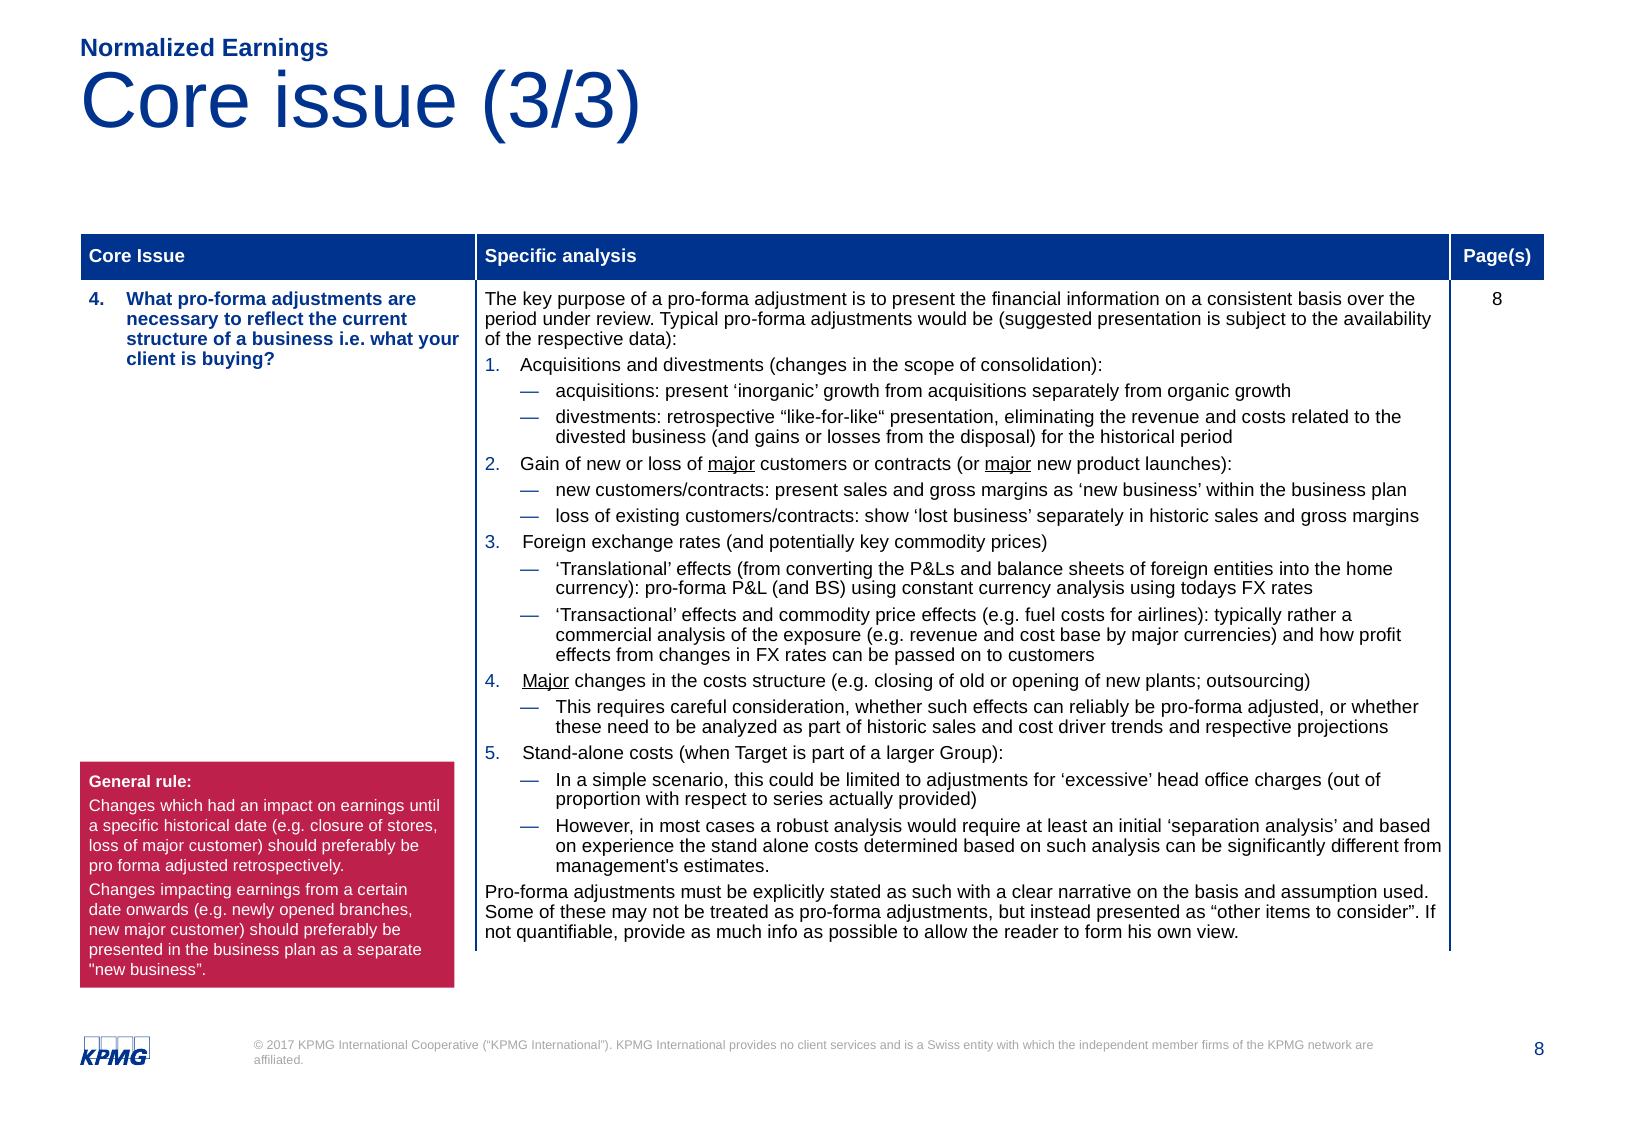

Normalized Earnings
# Core issue (3/3)
| Core Issue | Specific analysis | Page(s) |
| --- | --- | --- |
| What pro-forma adjustments are necessary to reflect the current structure of a business i.e. what your client is buying? | The key purpose of a pro-forma adjustment is to present the financial information on a consistent basis over the period under review. Typical pro-forma adjustments would be (suggested presentation is subject to the availability of the respective data): Acquisitions and divestments (changes in the scope of consolidation): acquisitions: present ‘inorganic’ growth from acquisitions separately from organic growth divestments: retrospective “like-for-like“ presentation, eliminating the revenue and costs related to the divested business (and gains or losses from the disposal) for the historical period Gain of new or loss of major customers or contracts (or major new product launches): new customers/contracts: present sales and gross margins as ‘new business’ within the business plan loss of existing customers/contracts: show ‘lost business’ separately in historic sales and gross margins Foreign exchange rates (and potentially key commodity prices) ‘Translational’ effects (from converting the P&Ls and balance sheets of foreign entities into the home currency): pro-forma P&L (and BS) using constant currency analysis using todays FX rates ‘Transactional’ effects and commodity price effects (e.g. fuel costs for airlines): typically rather a commercial analysis of the exposure (e.g. revenue and cost base by major currencies) and how profit effects from changes in FX rates can be passed on to customers Major changes in the costs structure (e.g. closing of old or opening of new plants; outsourcing) This requires careful consideration, whether such effects can reliably be pro-forma adjusted, or whether these need to be analyzed as part of historic sales and cost driver trends and respective projections Stand-alone costs (when Target is part of a larger Group): In a simple scenario, this could be limited to adjustments for ‘excessive’ head office charges (out of proportion with respect to series actually provided) However, in most cases a robust analysis would require at least an initial ‘separation analysis’ and based on experience the stand alone costs determined based on such analysis can be significantly different from management's estimates. Pro-forma adjustments must be explicitly stated as such with a clear narrative on the basis and assumption used. Some of these may not be treated as pro-forma adjustments, but instead presented as “other items to consider”. If not quantifiable, provide as much info as possible to allow the reader to form his own view. | 8 |
General rule:
Changes which had an impact on earnings until a specific historical date (e.g. closure of stores, loss of major customer) should preferably be pro forma adjusted retrospectively.
Changes impacting earnings from a certain date onwards (e.g. newly opened branches, new major customer) should preferably be presented in the business plan as a separate "new business”.